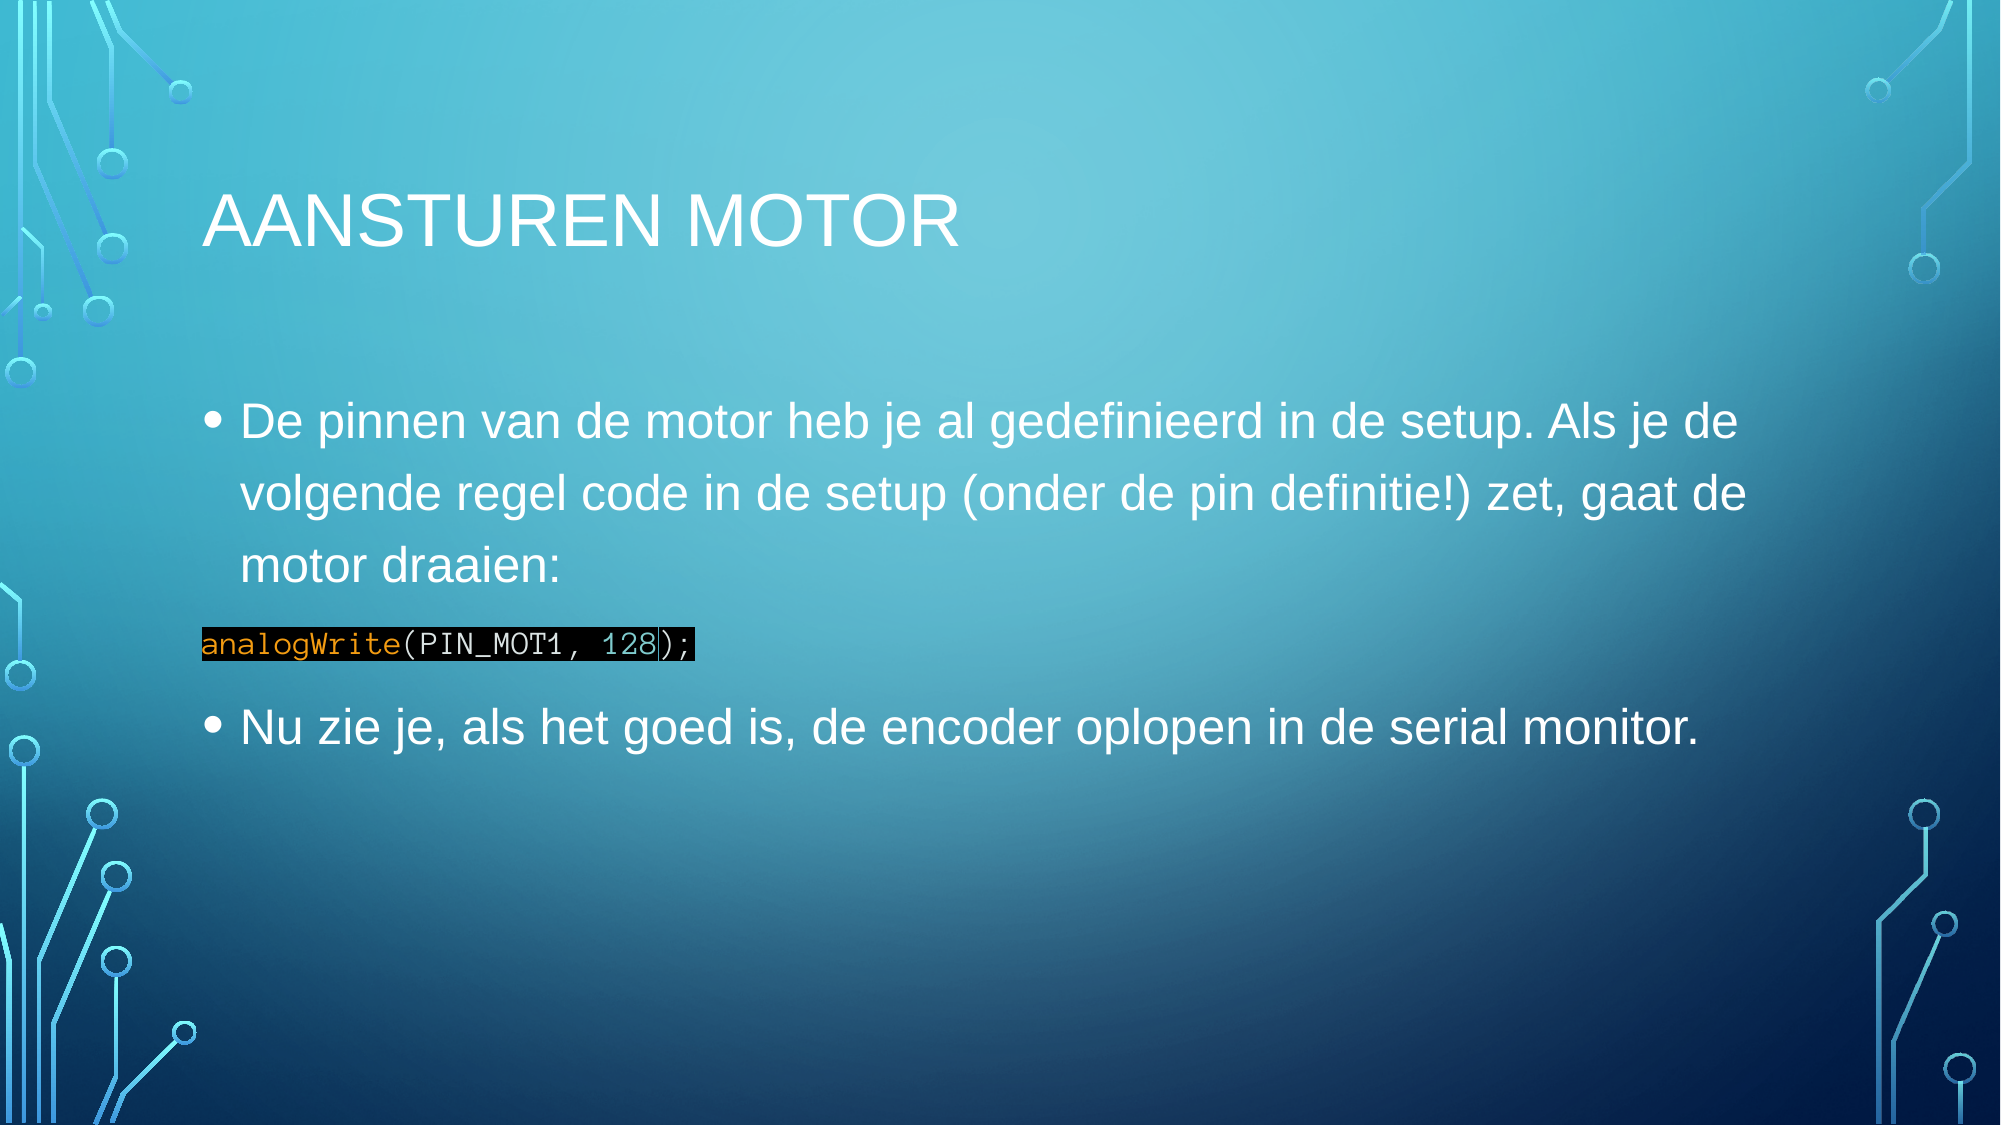

# Aansturen motor
De pinnen van de motor heb je al gedefinieerd in de setup. Als je de volgende regel code in de setup (onder de pin definitie!) zet, gaat de motor draaien:
analogWrite(PIN_MOT1, 128);
Nu zie je, als het goed is, de encoder oplopen in de serial monitor.